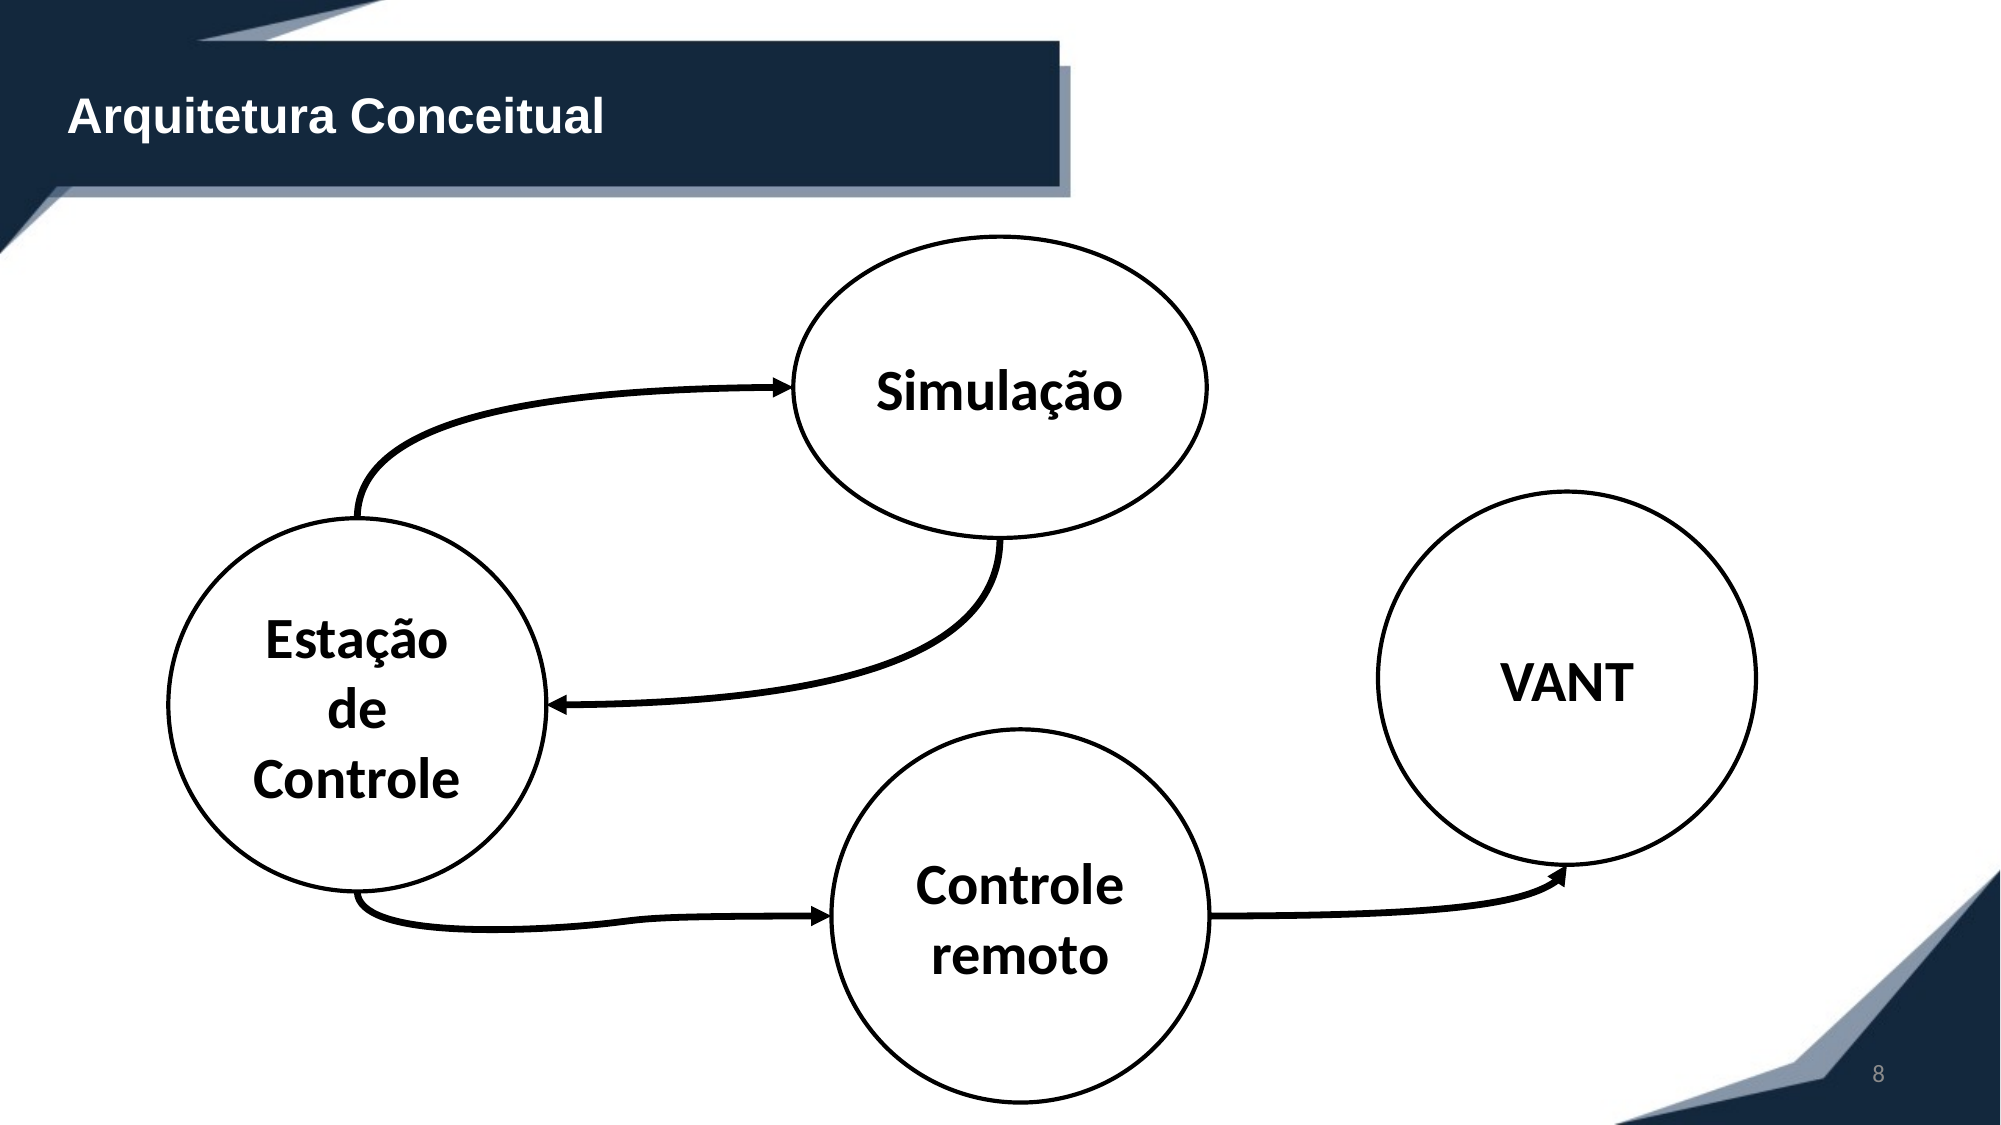

Arquitetura Conceitual
Simulação
VANT
Estação de Controle
Controle remoto
8